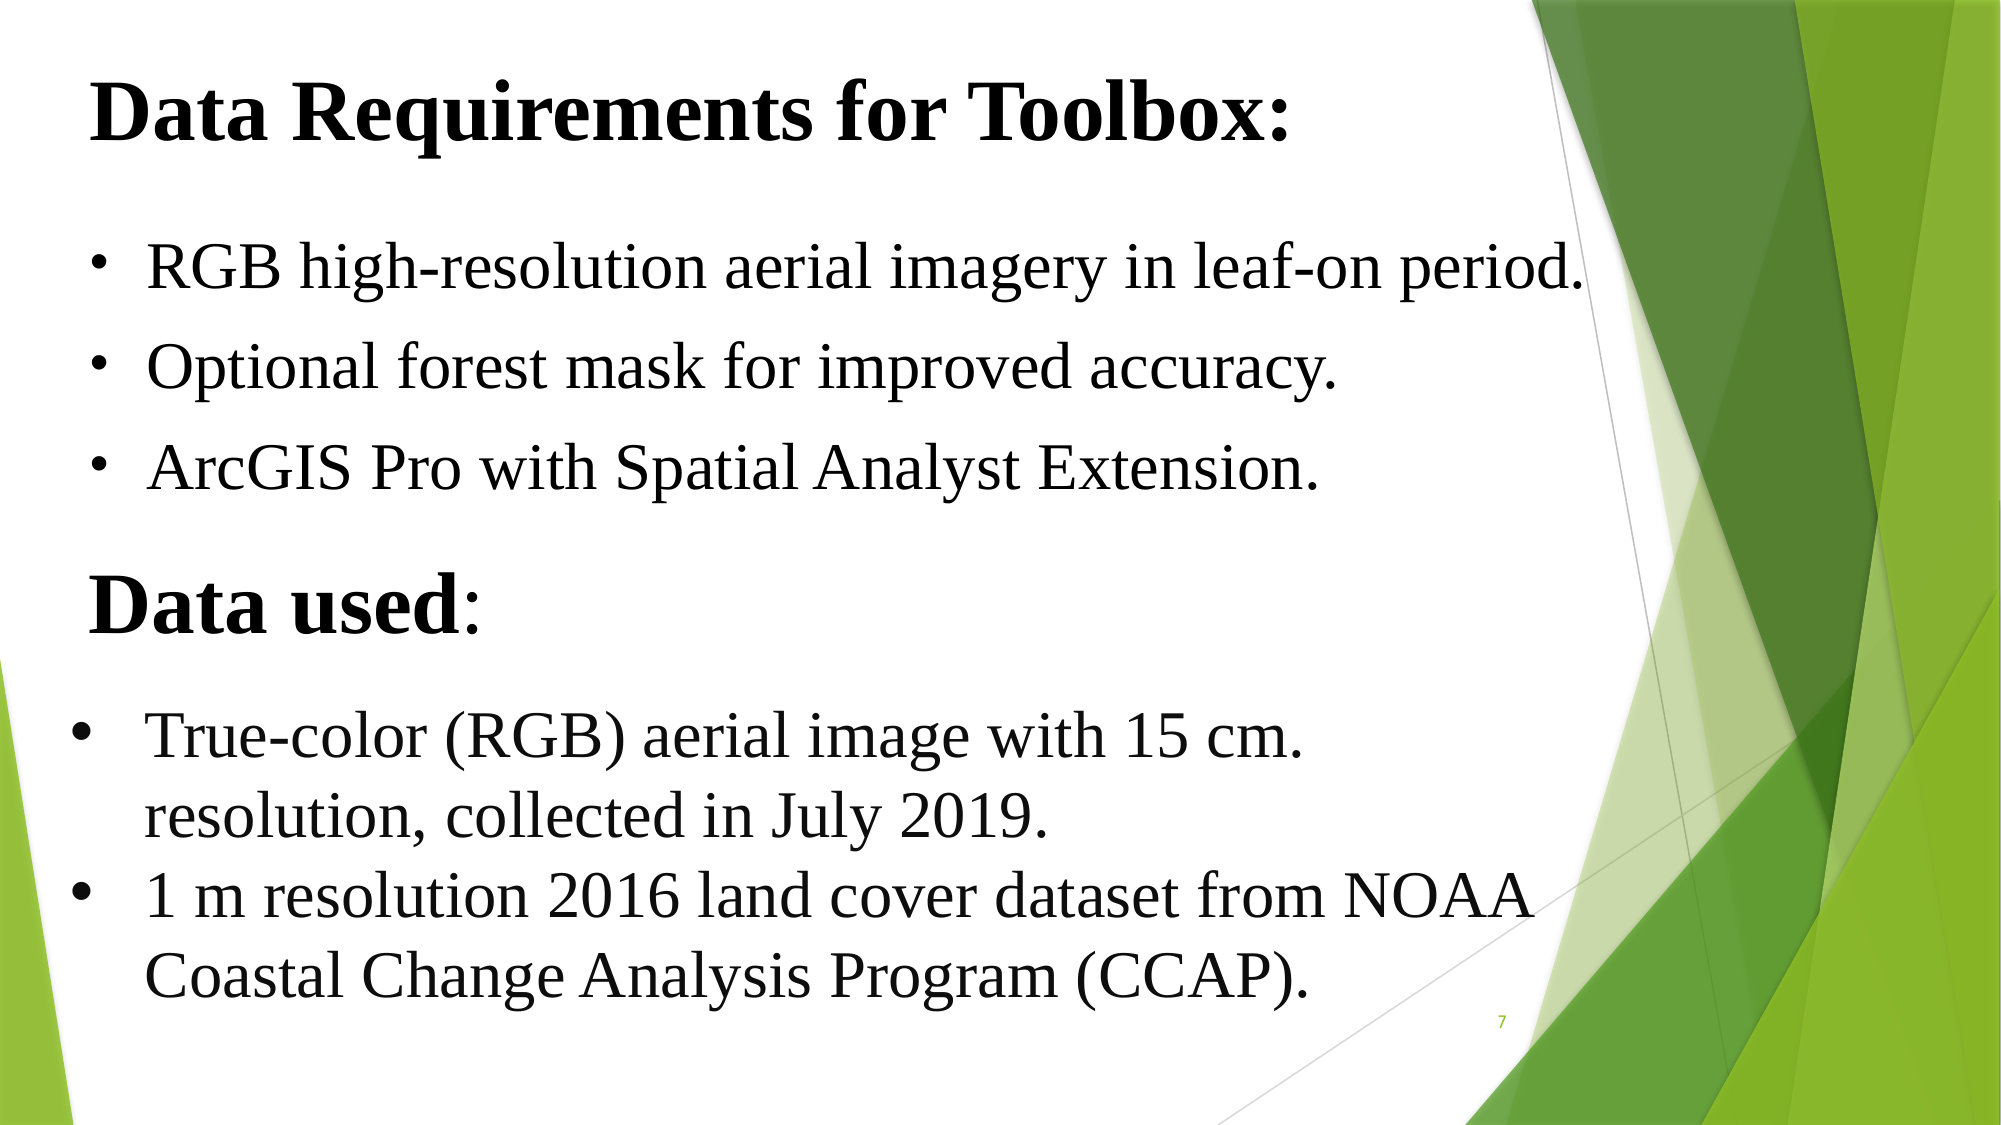

Data Requirements for Toolbox:
RGB high‑resolution aerial imagery in leaf-on period.
Optional forest mask for improved accuracy.
ArcGIS Pro with Spatial Analyst Extension.
Data used:
True-color (RGB) aerial image with 15 cm. resolution, collected in July 2019.
1 m resolution 2016 land cover dataset from NOAA Coastal Change Analysis Program (CCAP).
7